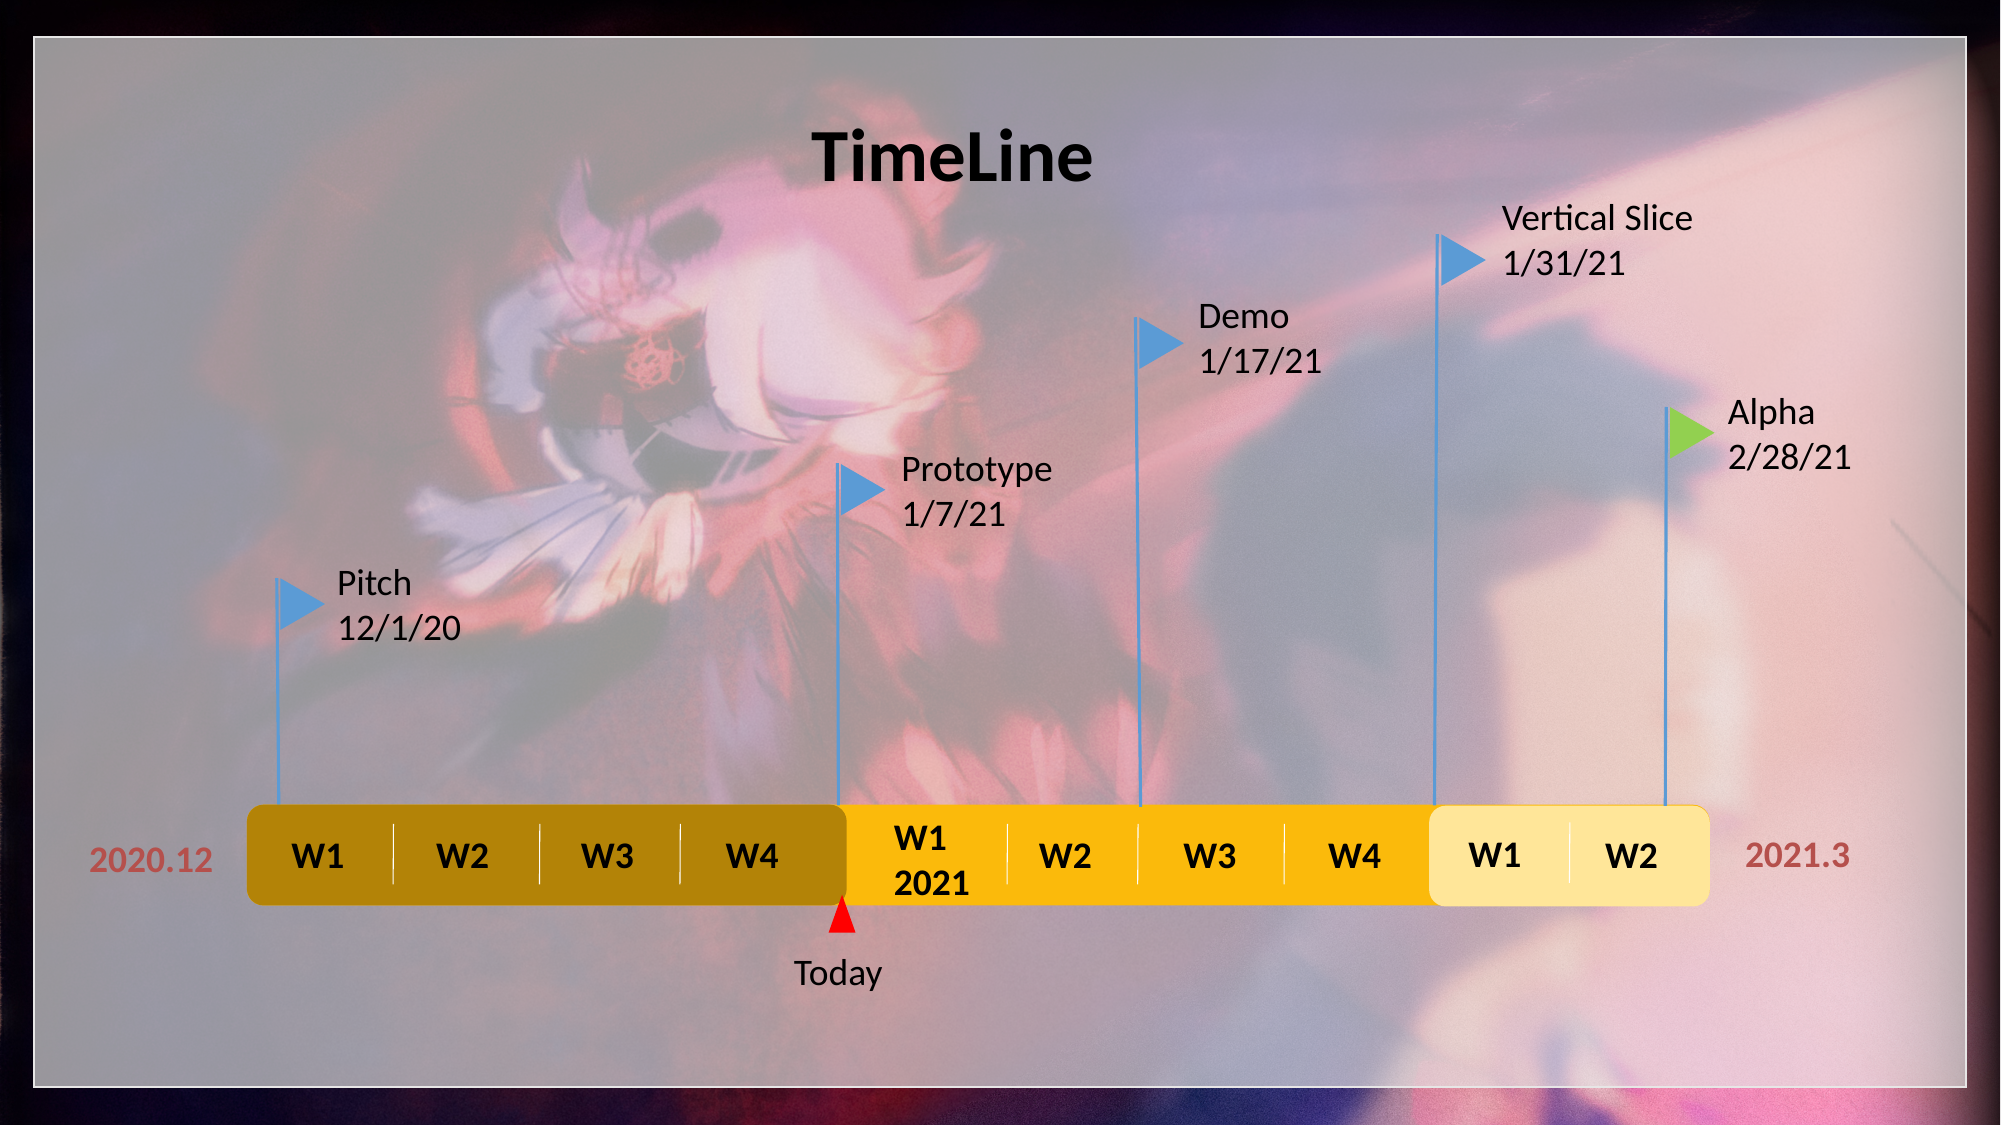

TimeLine
Vertical Slice
1/31/21

Demo
1/17/21

Alpha
2/28/21

Prototype
1/7/21

Pitch
12/1/20

W1
2021
W2
W3
W4

2021.3
W1
W2
W1
W2
W3
W4
2020.12

Today